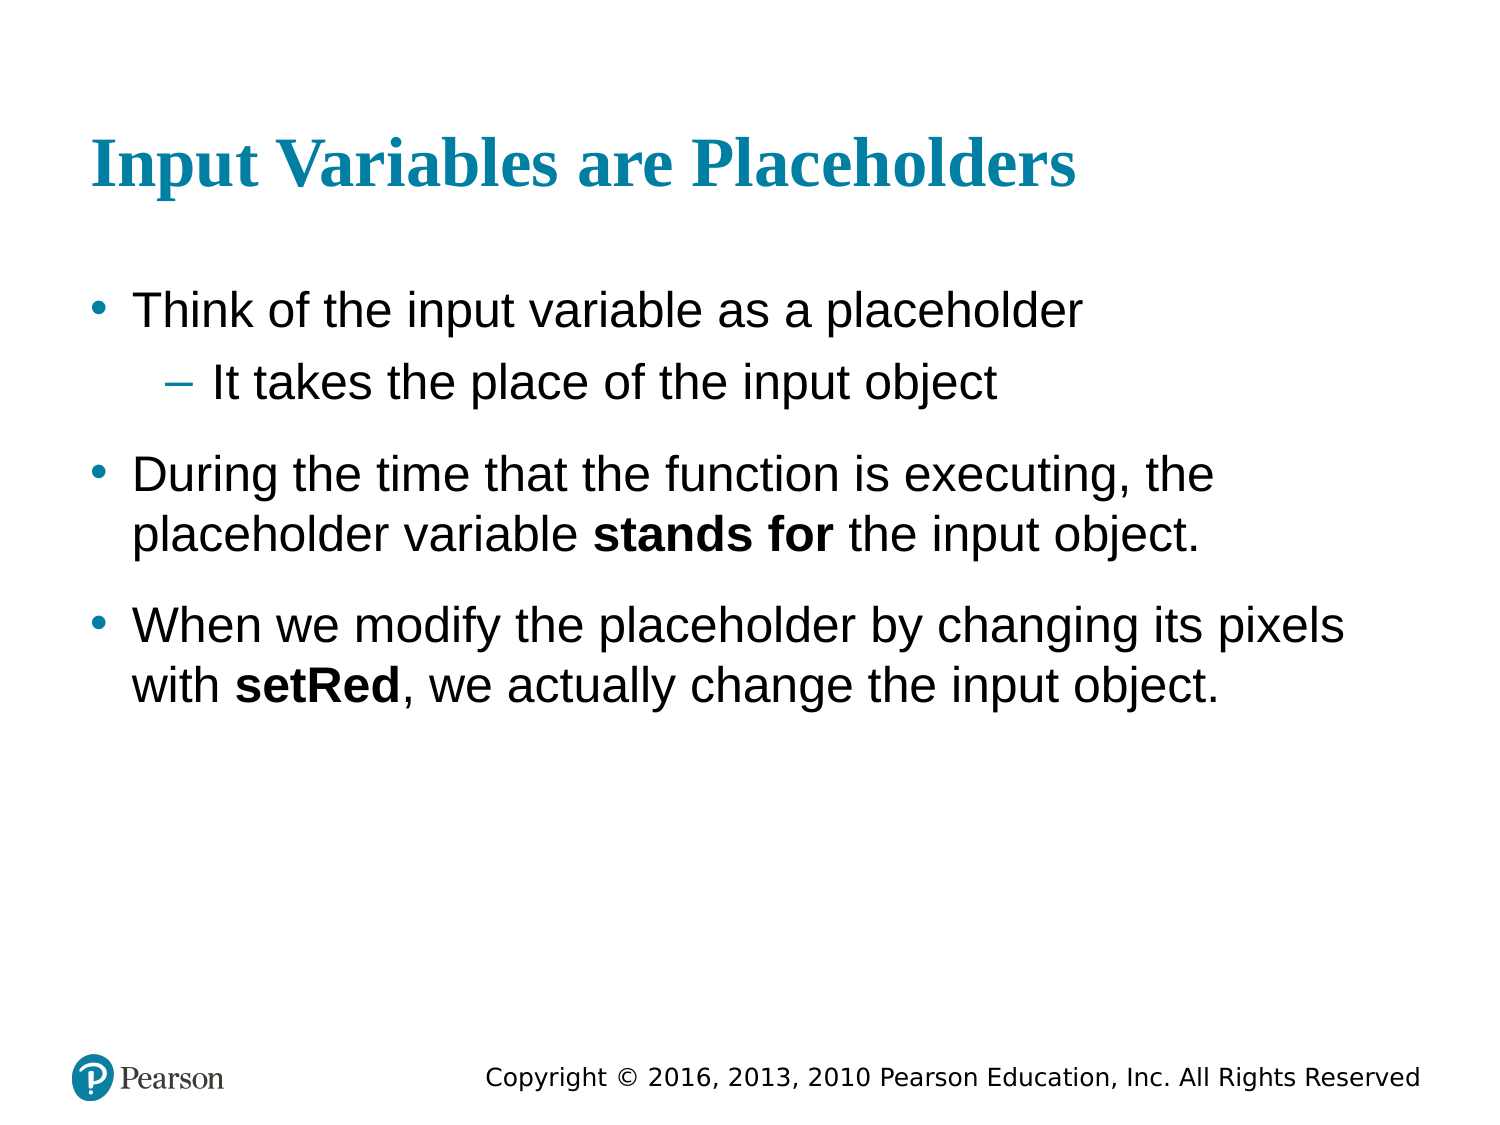

# Input Variables are Placeholders
Think of the input variable as a placeholder
It takes the place of the input object
During the time that the function is executing, the placeholder variable stands for the input object.
When we modify the placeholder by changing its pixels with setRed, we actually change the input object.